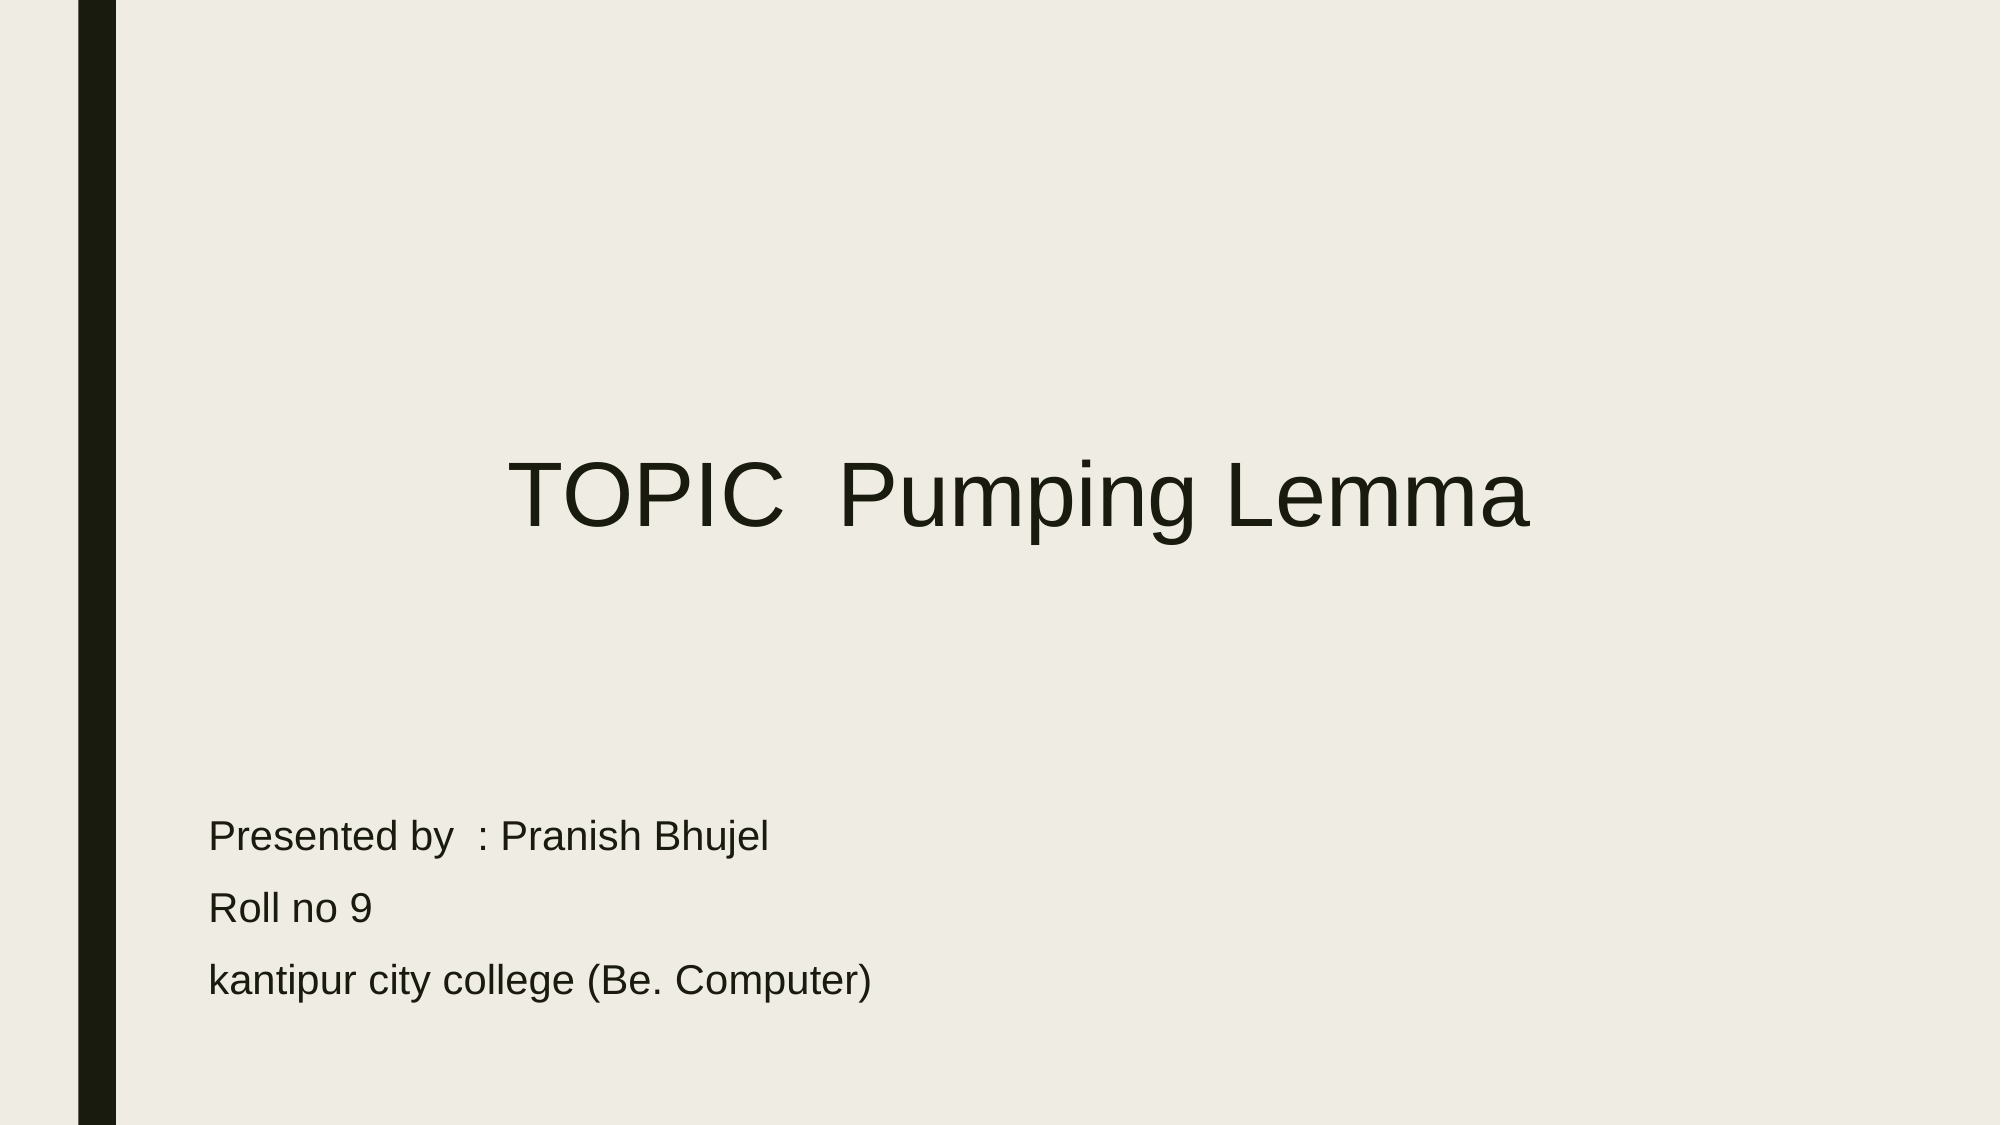

# TOPIC  Pumping Lemma
  Presented by  : Pranish Bhujel
  Roll no 9
  kantipur city college (Be. Computer)